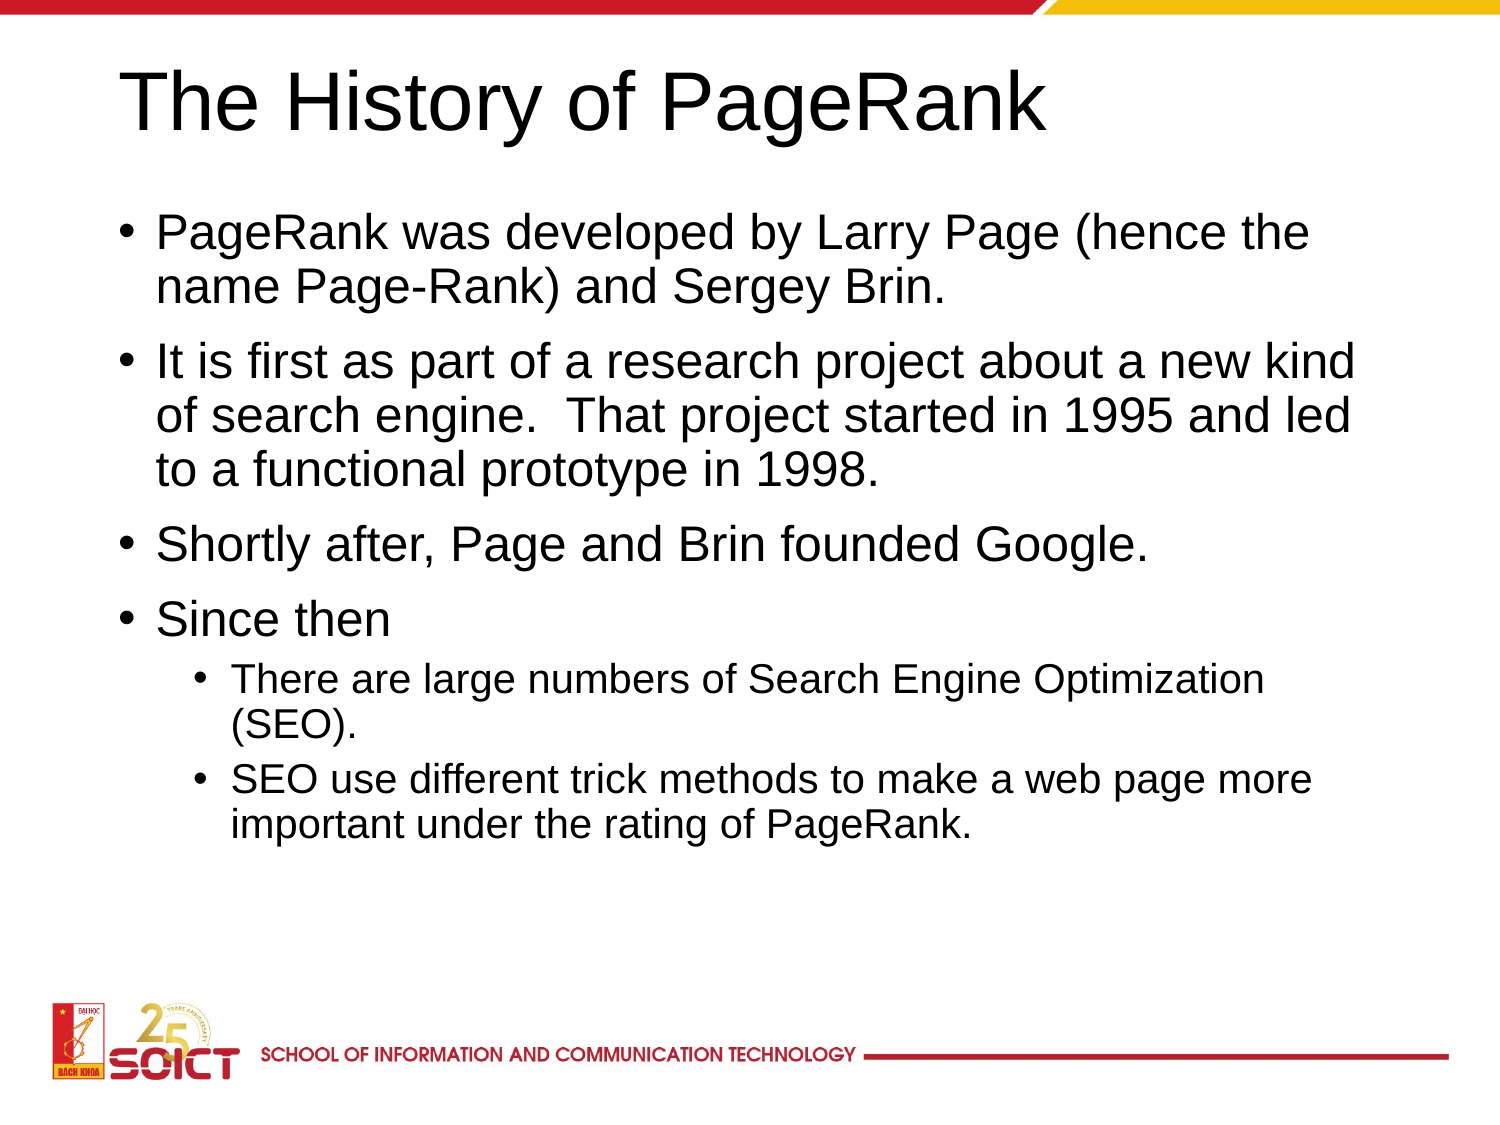

# The History of PageRank
PageRank was developed by Larry Page (hence the name Page-Rank) and Sergey Brin.
It is first as part of a research project about a new kind of search engine.  That project started in 1995 and led to a functional prototype in 1998.
Shortly after, Page and Brin founded Google.
Since then
There are large numbers of Search Engine Optimization (SEO).
SEO use different trick methods to make a web page more important under the rating of PageRank.